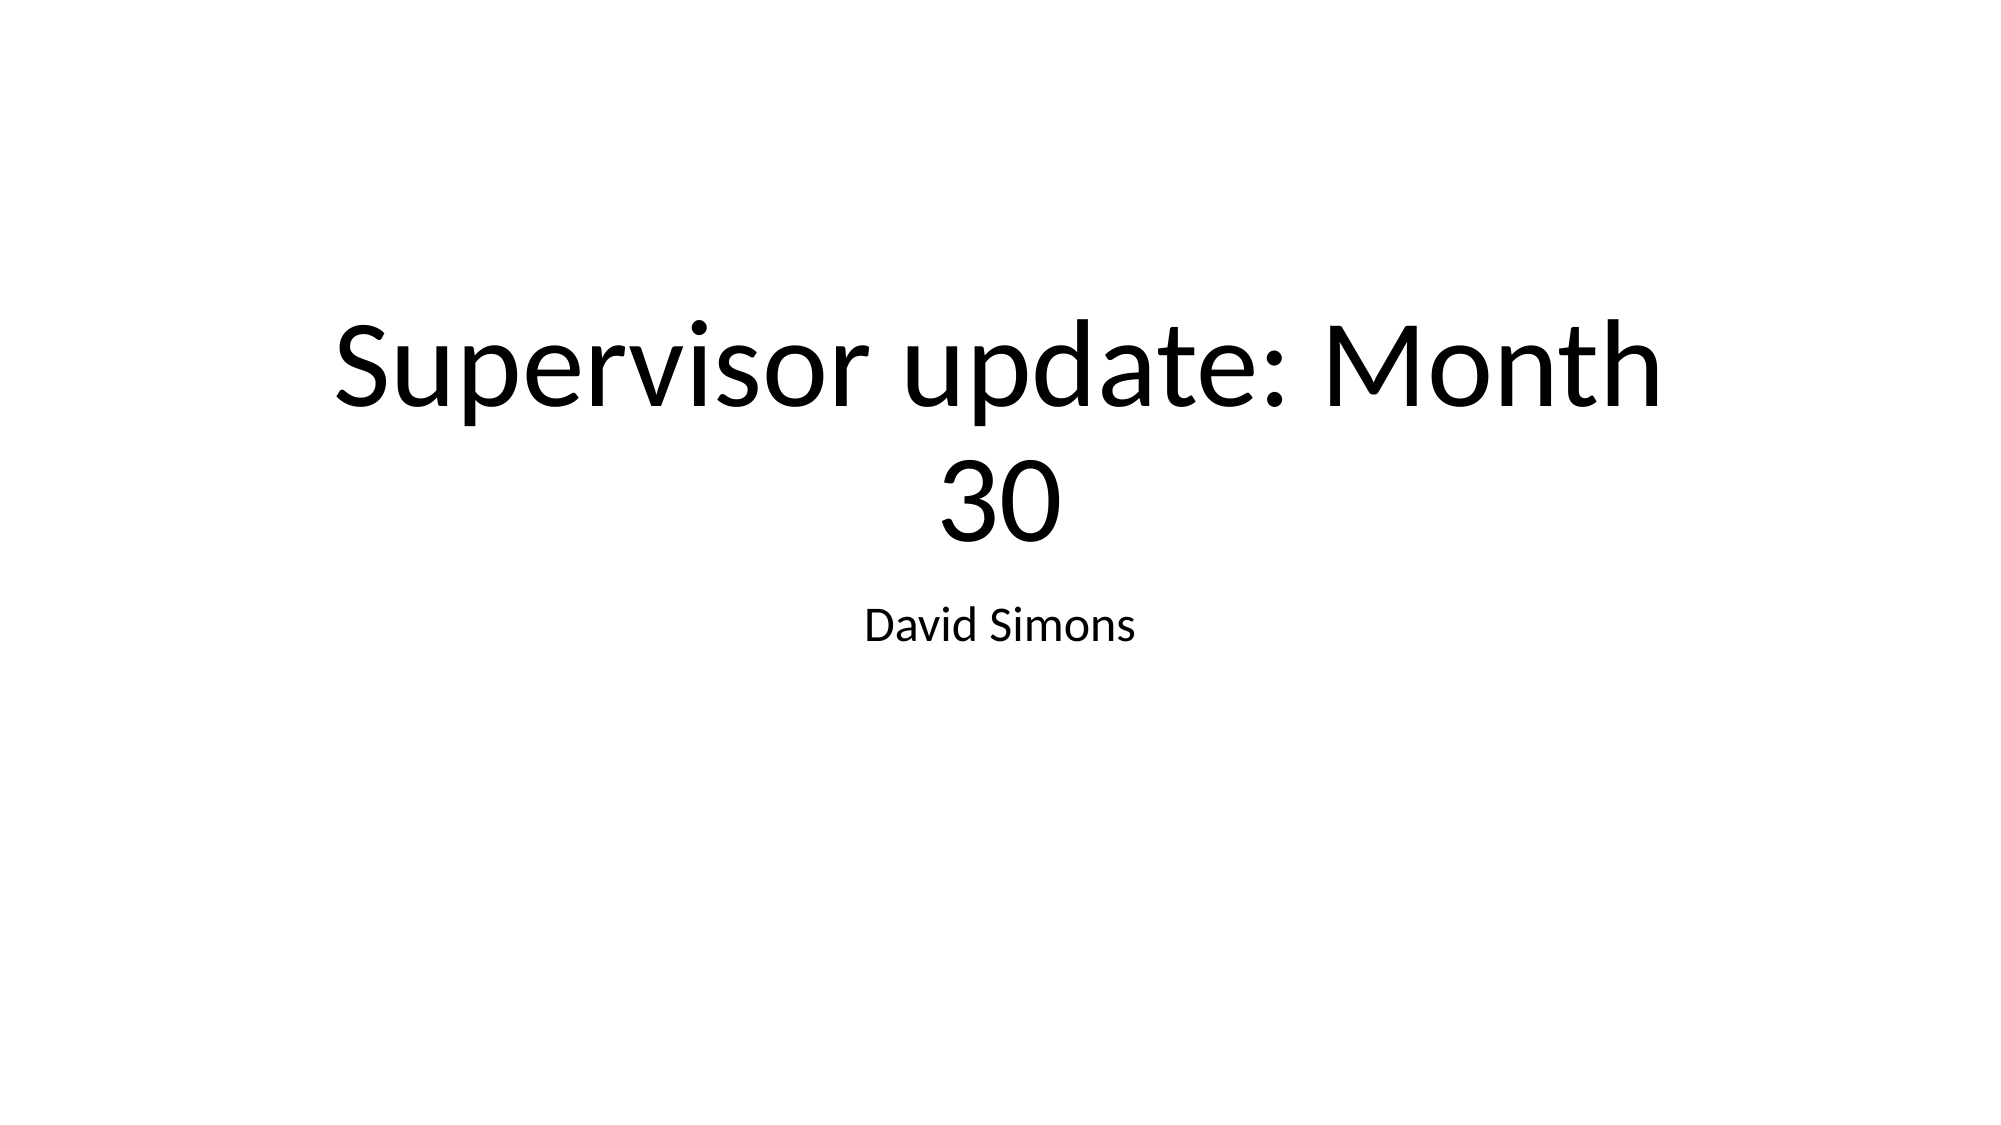

# Supervisor update: Month 30
David Simons